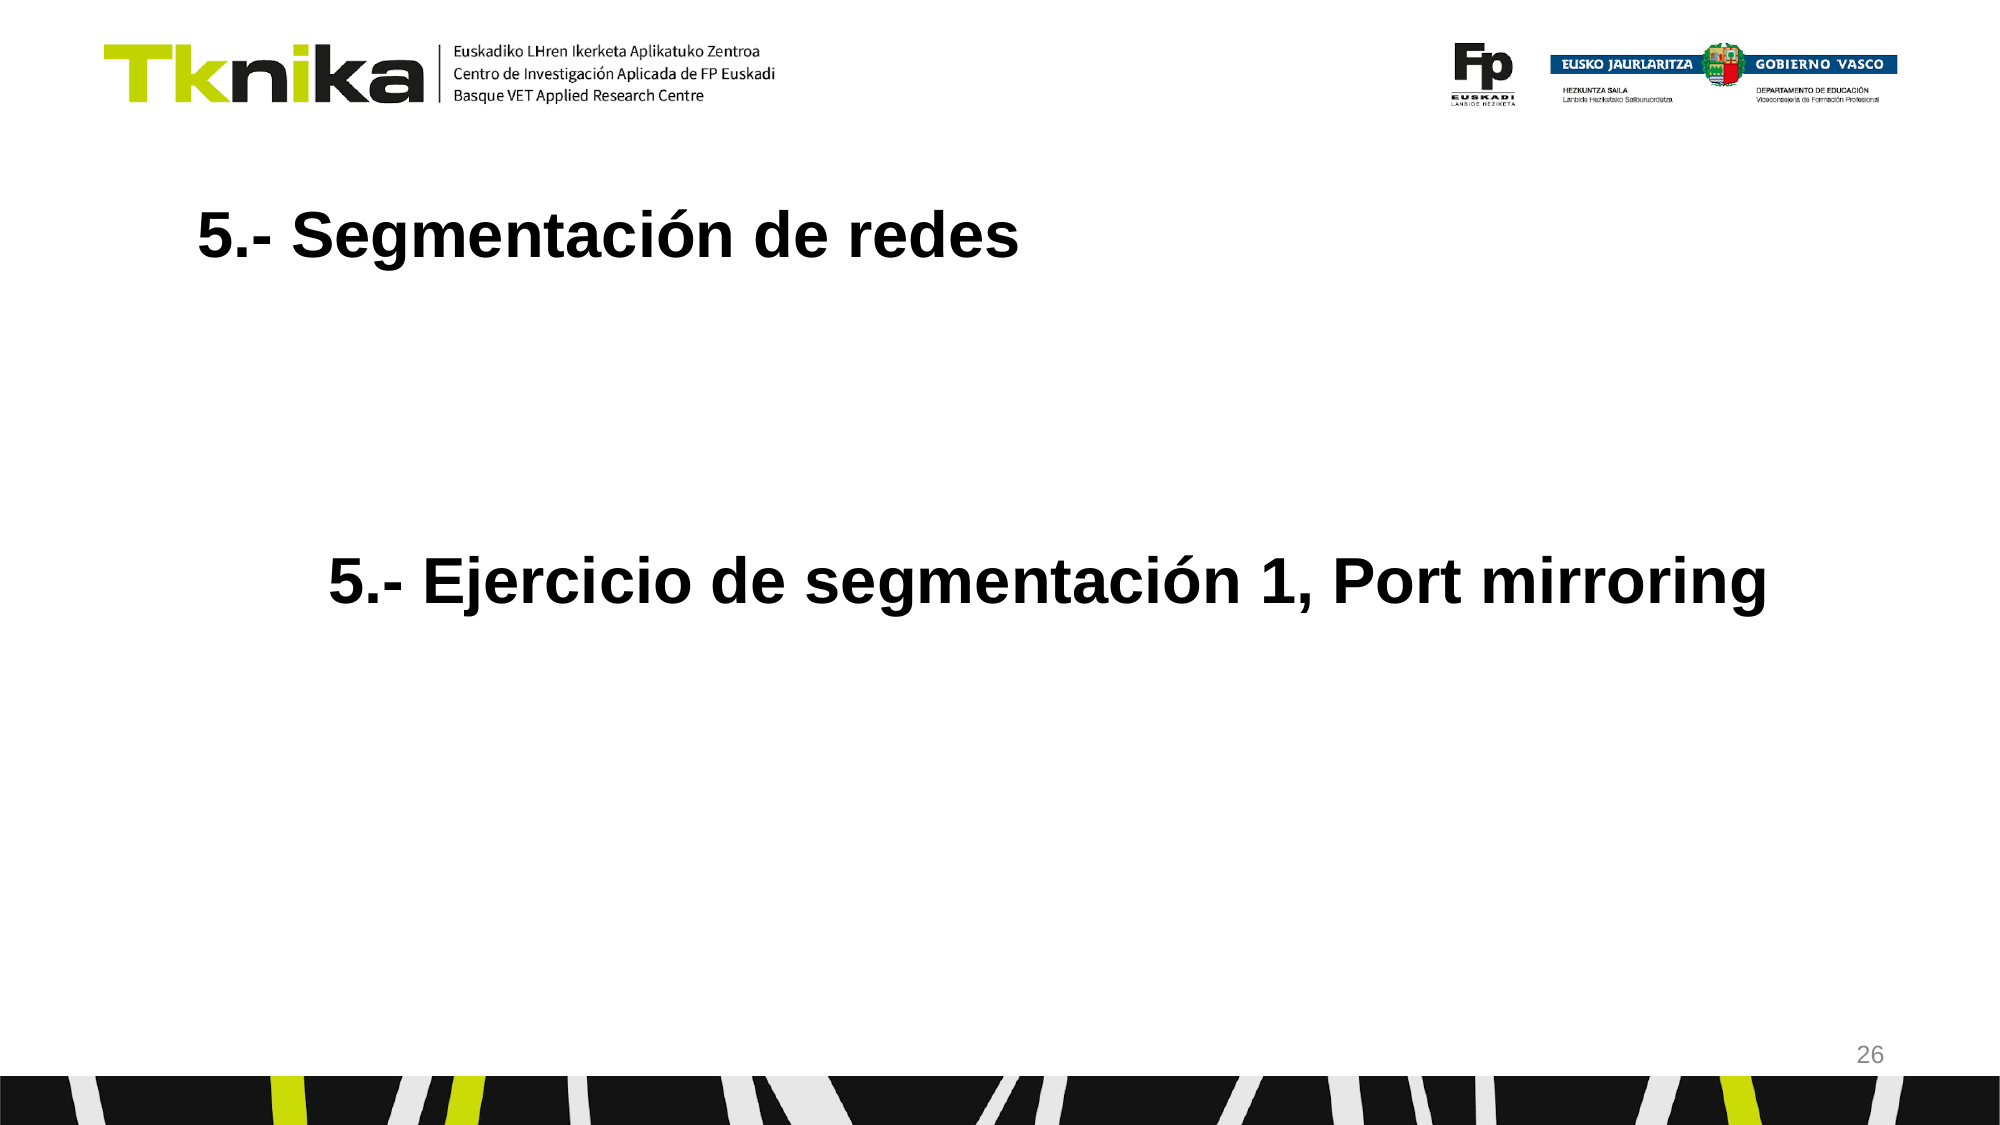

# 5.- Segmentación de redes
5.- Ejercicio de segmentación 1, Port mirroring
26